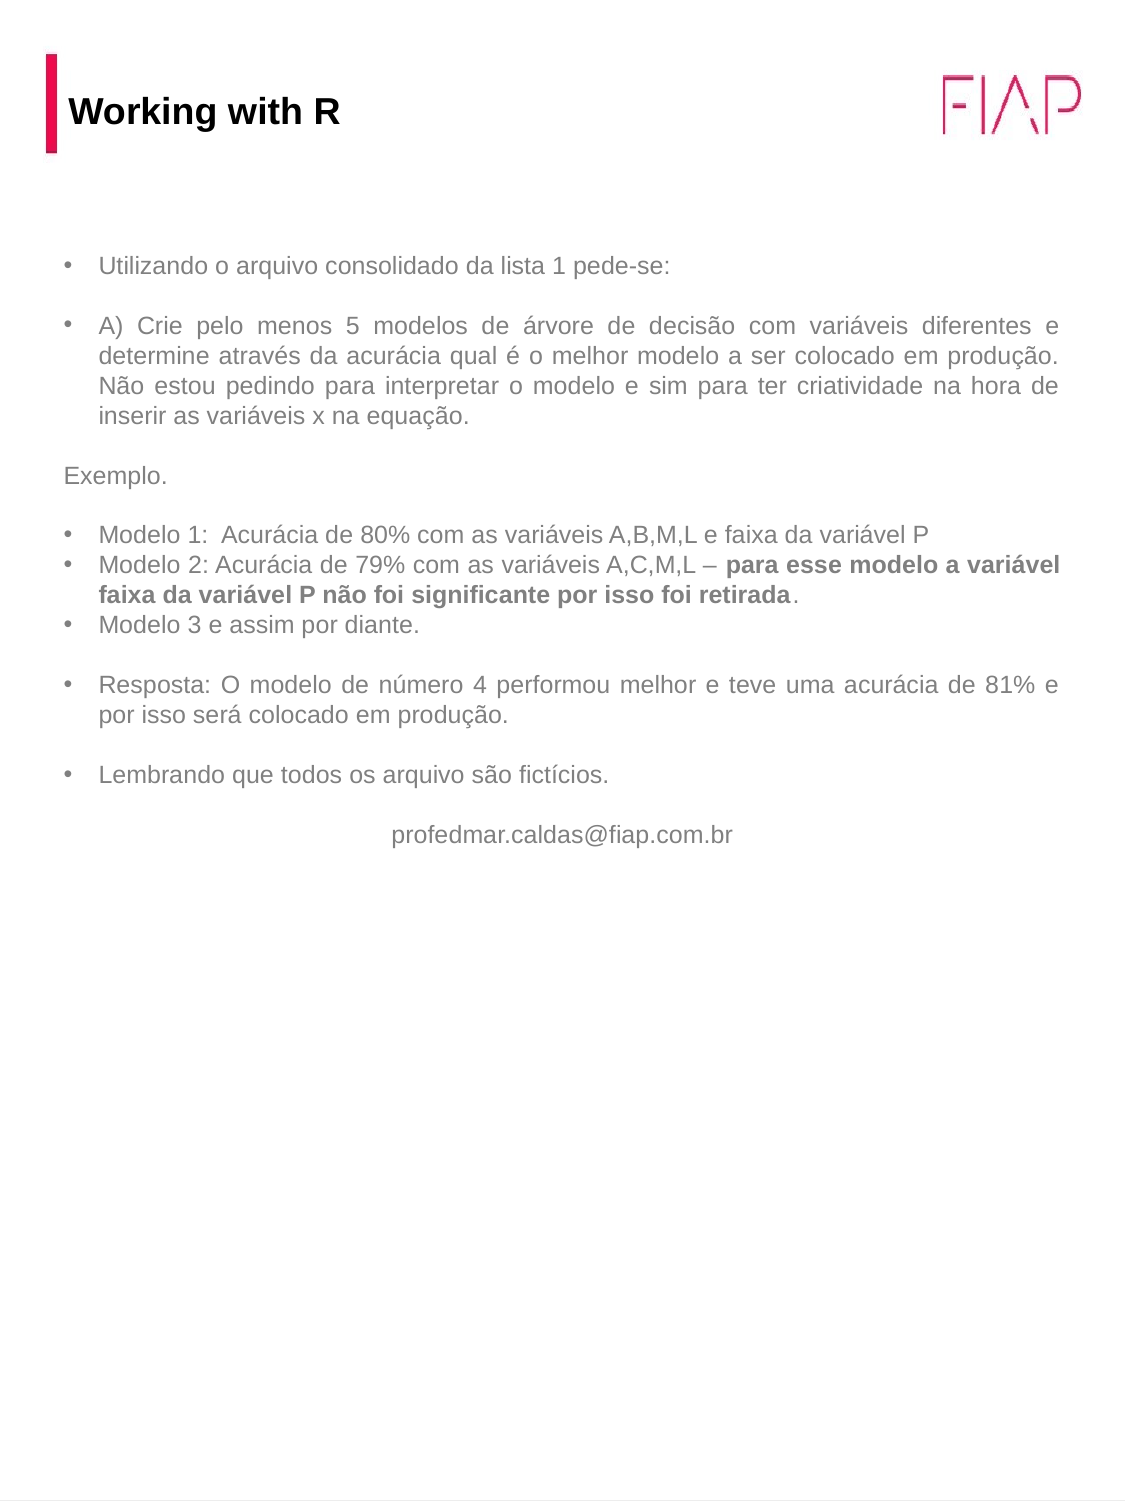

# Working with R
Utilizando o arquivo consolidado da lista 1 pede-se:

A) Crie pelo menos 5 modelos de árvore de decisão com variáveis diferentes e determine através da acurácia qual é o melhor modelo a ser colocado em produção. Não estou pedindo para interpretar o modelo e sim para ter criatividade na hora de inserir as variáveis x na equação.

Exemplo.

Modelo 1:  Acurácia de 80% com as variáveis A,B,M,L e faixa da variável P
Modelo 2: Acurácia de 79% com as variáveis A,C,M,L – para esse modelo a variável faixa da variável P não foi significante por isso foi retirada.
Modelo 3 e assim por diante.

Resposta: O modelo de número 4 performou melhor e teve uma acurácia de 81% e por isso será colocado em produção.

Lembrando que todos os arquivo são fictícios.

profedmar.caldas@fiap.com.br